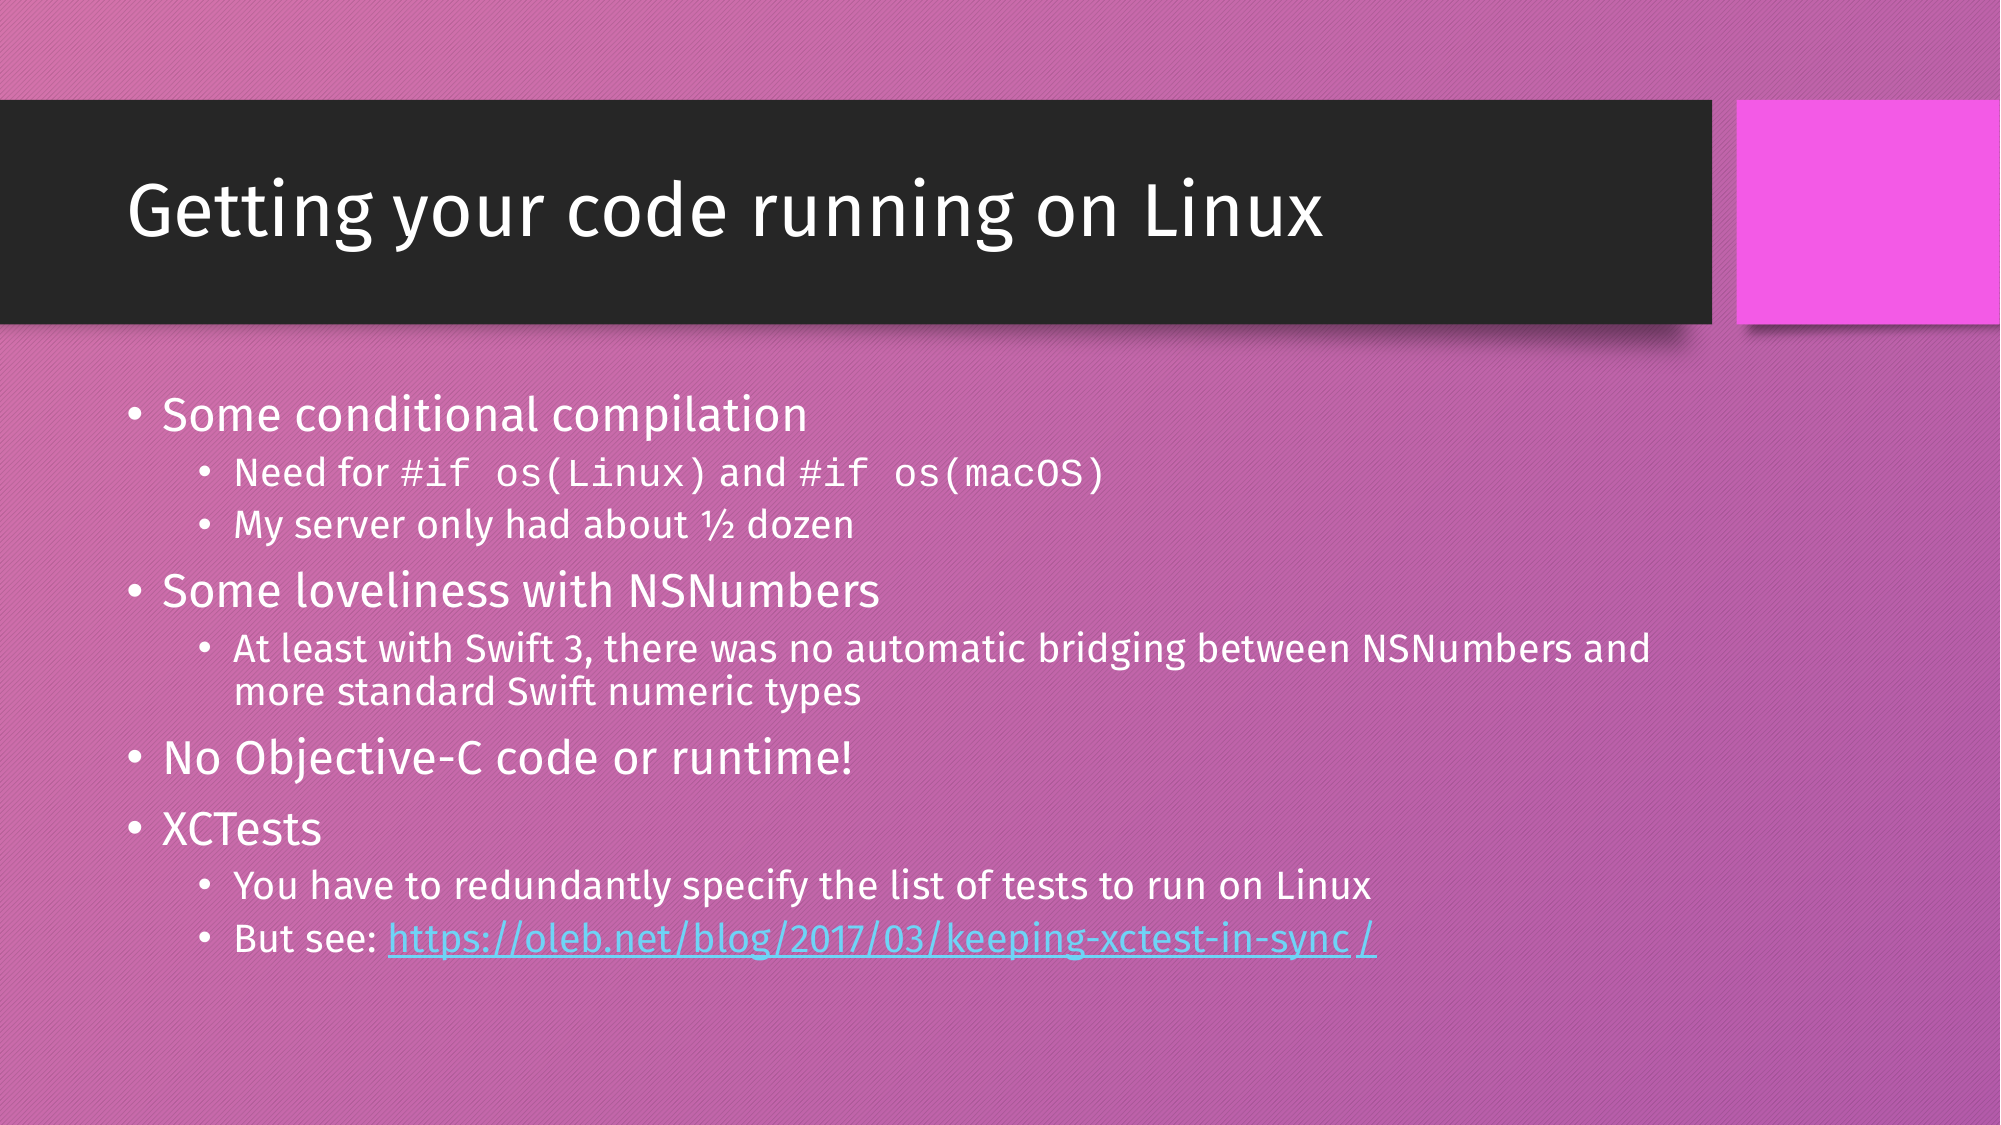

# Getting your code running on Linux
Some conditional compilation
Need for #if os(Linux) and #if os(macOS)
My server only had about ½ dozen
Some loveliness with NSNumbers
At least with Swift 3, there was no automatic bridging between NSNumbers and more standard Swift numeric types
No Objective-C code or runtime!
XCTests
You have to redundantly specify the list of tests to run on Linux
But see: https://oleb.net/blog/2017/03/keeping-xctest-in-sync/